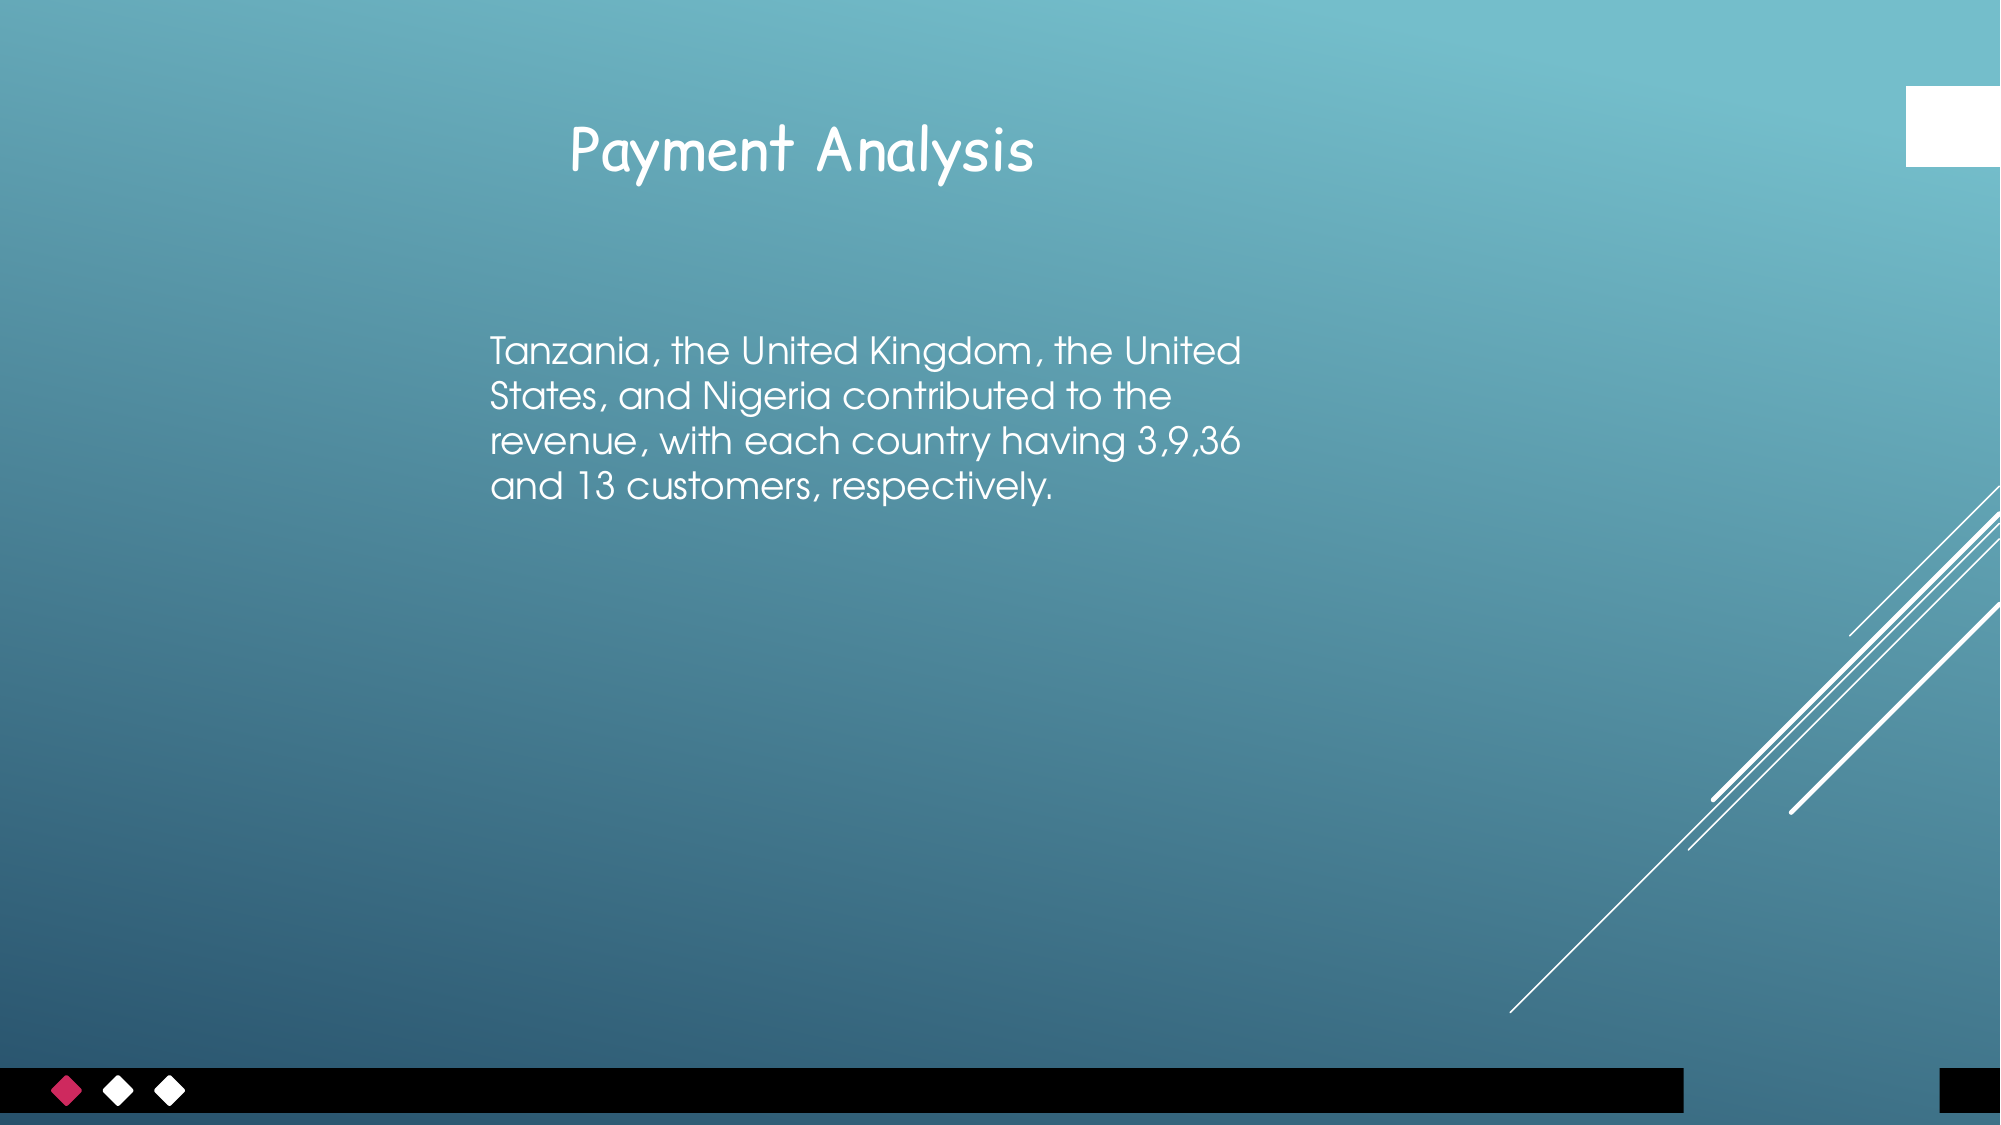

Payment Analysis
Tanzania, the United Kingdom, the United States, and Nigeria contributed to the revenue, with each country having 3,9,36 and 13 customers, respectively.